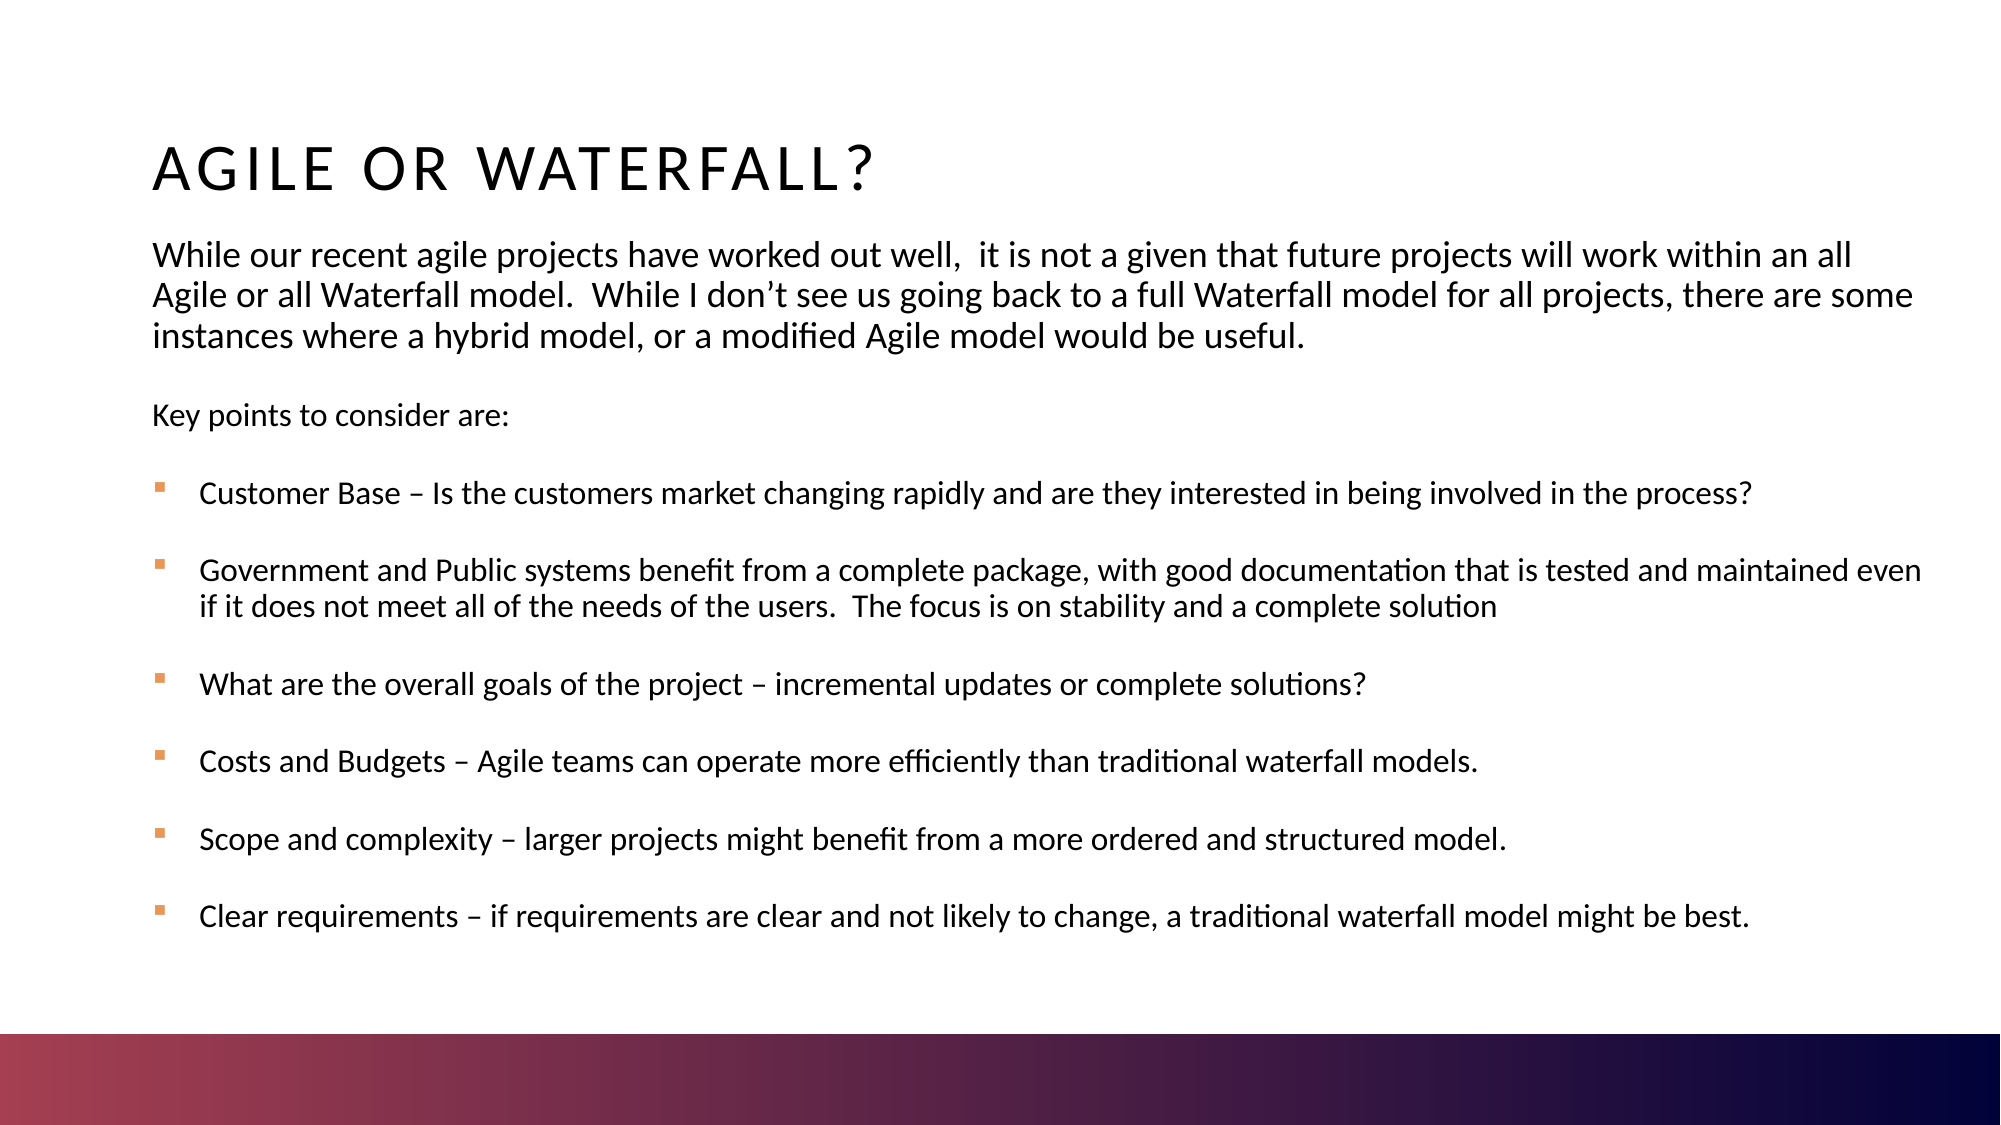

# Agile or Waterfall?
While our recent agile projects have worked out well,  it is not a given that future projects will work within an all Agile or all Waterfall model.  While I don’t see us going back to a full Waterfall model for all projects, there are some instances where a hybrid model, or a modified Agile model would be useful.
Key points to consider are:
Customer Base – Is the customers market changing rapidly and are they interested in being involved in the process?
Government and Public systems benefit from a complete package, with good documentation that is tested and maintained even if it does not meet all of the needs of the users.  The focus is on stability and a complete solution
What are the overall goals of the project – incremental updates or complete solutions?
Costs and Budgets – Agile teams can operate more efficiently than traditional waterfall models.
Scope and complexity – larger projects might benefit from a more ordered and structured model.
Clear requirements – if requirements are clear and not likely to change, a traditional waterfall model might be best.